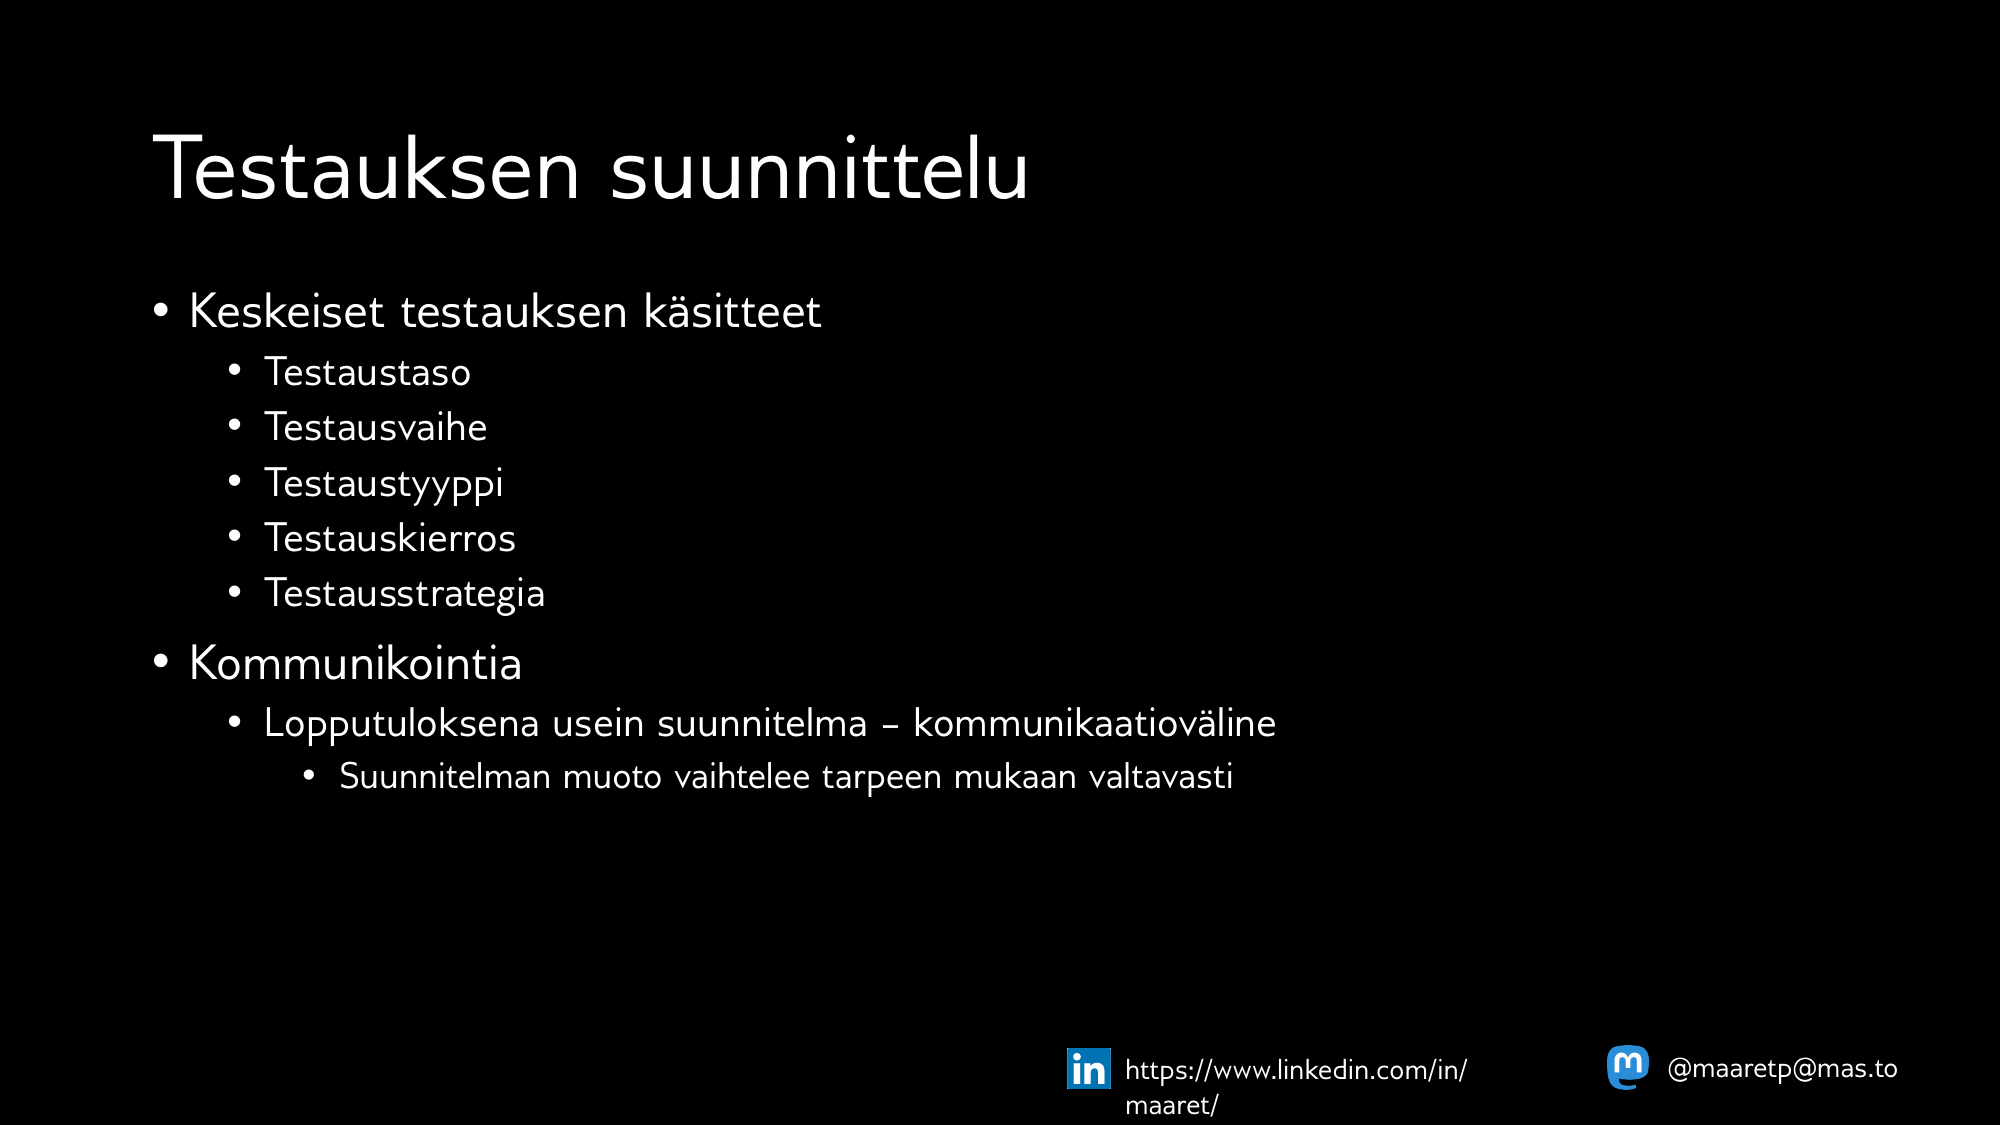

# Testauksen suunnittelu
Keskeiset testauksen käsitteet
Testaustaso
Testausvaihe
Testaustyyppi
Testauskierros
Testausstrategia
Kommunikointia
Lopputuloksena usein suunnitelma – kommunikaatioväline
Suunnitelman muoto vaihtelee tarpeen mukaan valtavasti